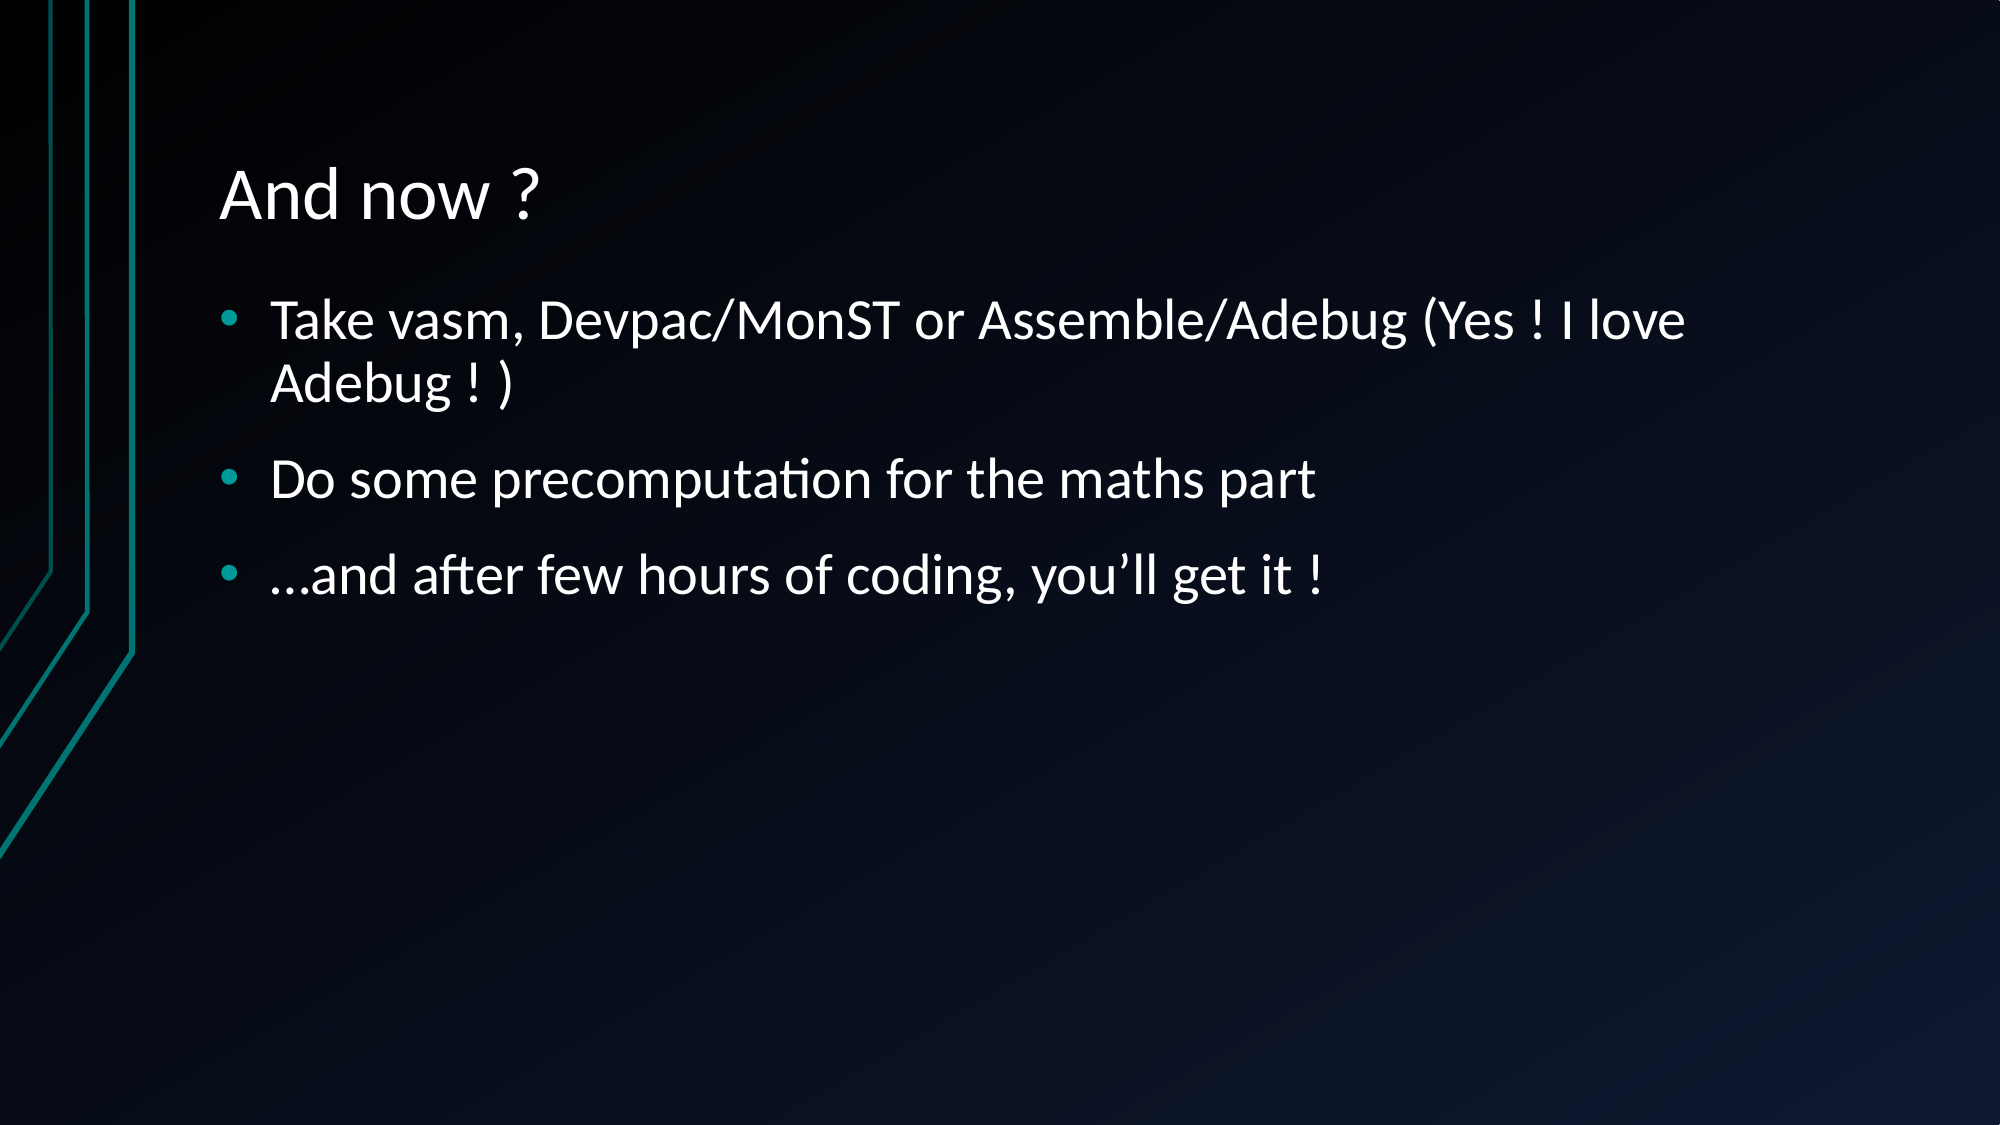

# And now ?
Take vasm, Devpac/MonST or Assemble/Adebug (Yes ! I love Adebug ! )
Do some precomputation for the maths part
…and after few hours of coding, you’ll get it !